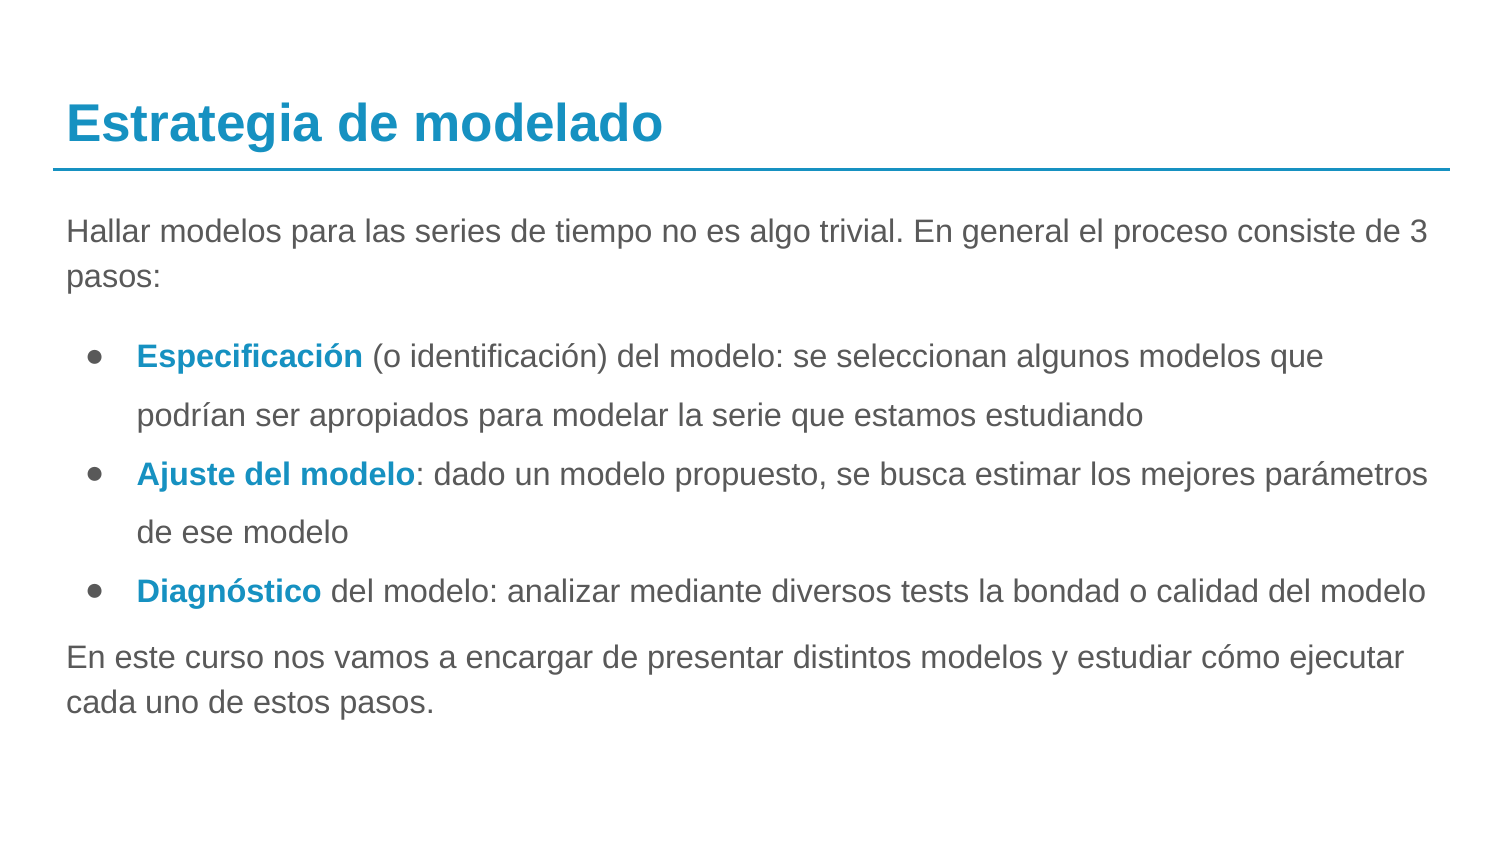

# Estrategia de modelado
Hallar modelos para las series de tiempo no es algo trivial. En general el proceso consiste de 3 pasos:
Especificación (o identificación) del modelo: se seleccionan algunos modelos que podrían ser apropiados para modelar la serie que estamos estudiando
Ajuste del modelo: dado un modelo propuesto, se busca estimar los mejores parámetros de ese modelo
Diagnóstico del modelo: analizar mediante diversos tests la bondad o calidad del modelo
En este curso nos vamos a encargar de presentar distintos modelos y estudiar cómo ejecutar cada uno de estos pasos.